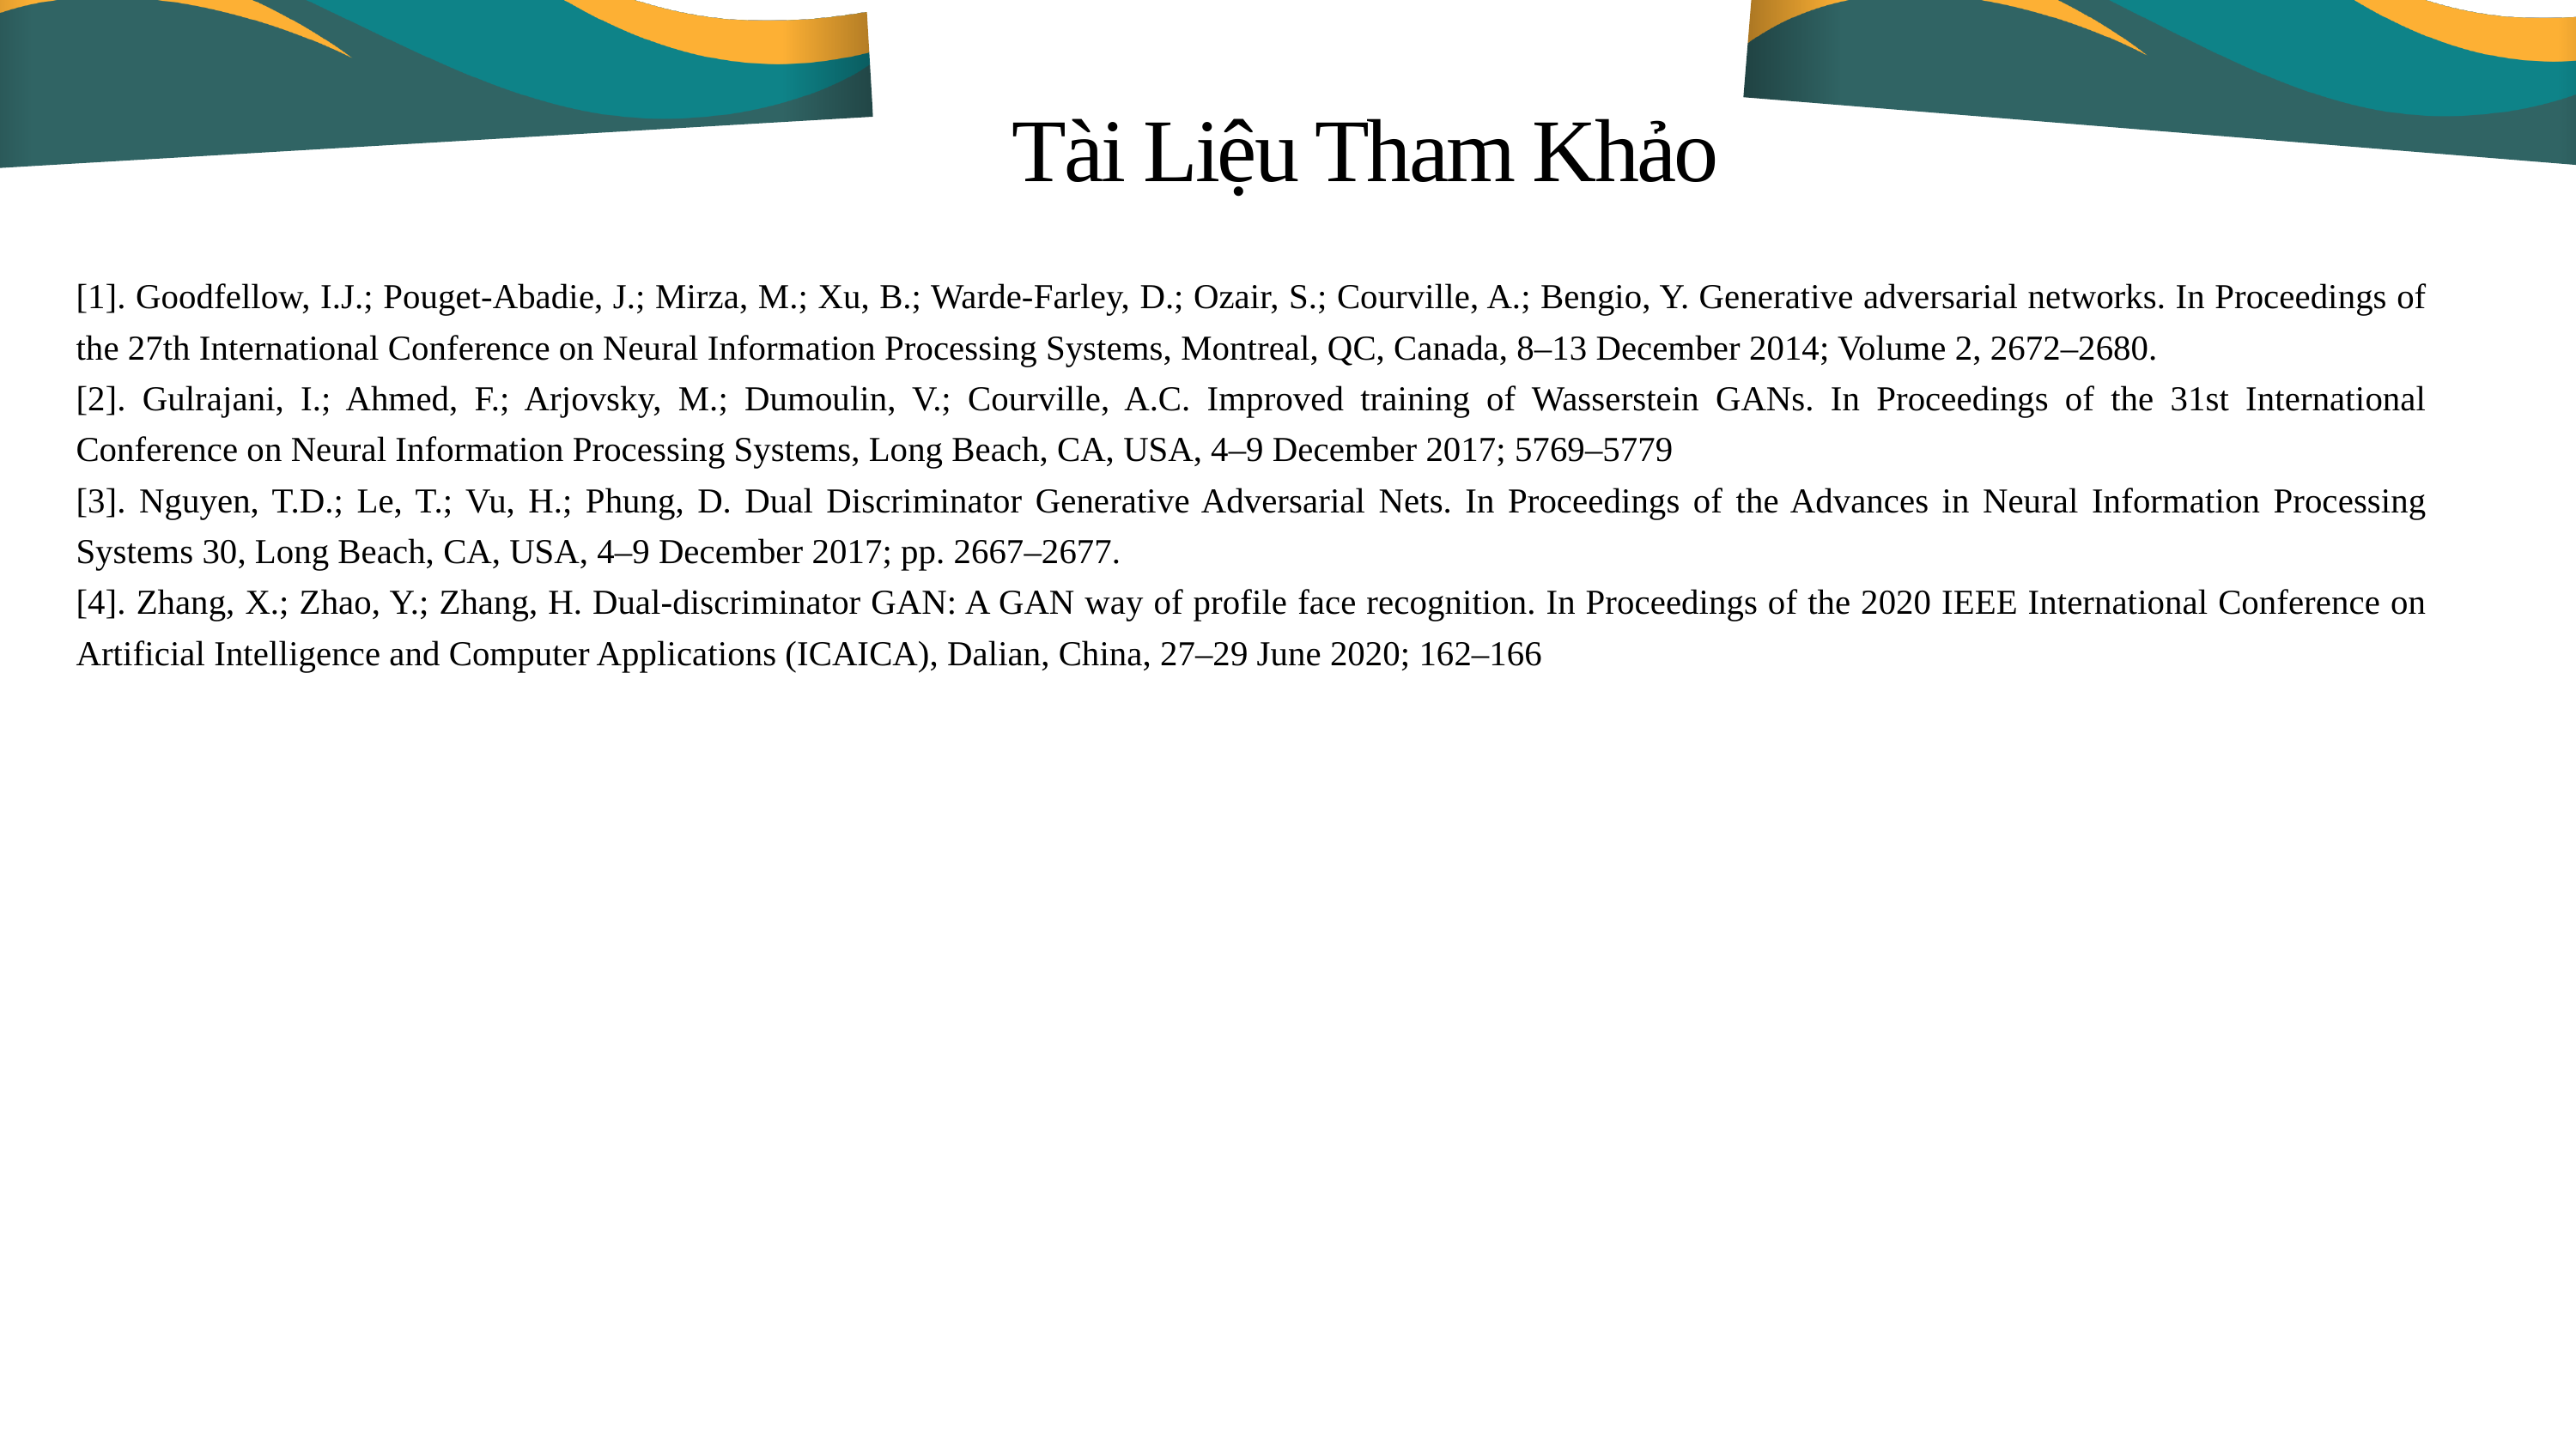

Tài Liệu Tham Khảo
[1]. Goodfellow, I.J.; Pouget-Abadie, J.; Mirza, M.; Xu, B.; Warde-Farley, D.; Ozair, S.; Courville, A.; Bengio, Y. Generative adversarial networks. In Proceedings of the 27th International Conference on Neural Information Processing Systems, Montreal, QC, Canada, 8–13 December 2014; Volume 2, 2672–2680.
[2]. Gulrajani, I.; Ahmed, F.; Arjovsky, M.; Dumoulin, V.; Courville, A.C. Improved training of Wasserstein GANs. In Proceedings of the 31st International Conference on Neural Information Processing Systems, Long Beach, CA, USA, 4–9 December 2017; 5769–5779
[3]. Nguyen, T.D.; Le, T.; Vu, H.; Phung, D. Dual Discriminator Generative Adversarial Nets. In Proceedings of the Advances in Neural Information Processing Systems 30, Long Beach, CA, USA, 4–9 December 2017; pp. 2667–2677.
[4]. Zhang, X.; Zhao, Y.; Zhang, H. Dual-discriminator GAN: A GAN way of profile face recognition. In Proceedings of the 2020 IEEE International Conference on Artificial Intelligence and Computer Applications (ICAICA), Dalian, China, 27–29 June 2020; 162–166